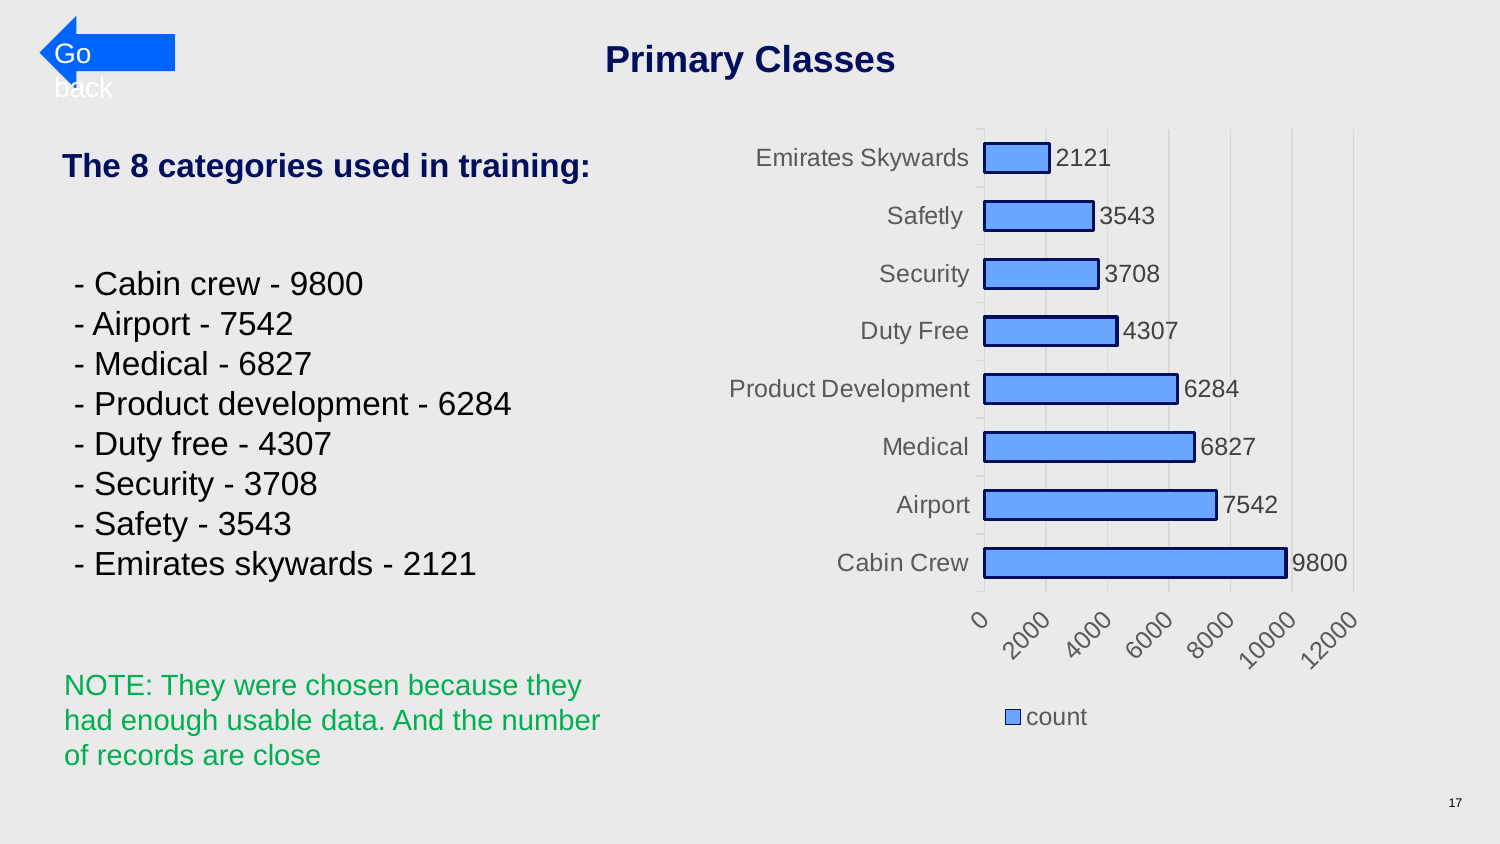

Primary Classes
Go back

### Chart

| Category | count |
|---|---|
| Cabin Crew | 9800.0 |
| Airport | 7542.0 |
| Medical | 6827.0 |
| Product Development | 6284.0 |
| Duty Free | 4307.0 |
| Security | 3708.0 |
| Safetly  | 3543.0 |
| Emirates Skywards | 2121.0 |
The 8 categories used in training:
- Cabin crew - 9800
- Airport - 7542
- Medical - 6827
- Product development - 6284
- Duty free - 4307
- Security - 3708
- Safety - 3543
- Emirates skywards - 2121
NOTE: They were chosen because they had enough usable data. And the number of records are close
17